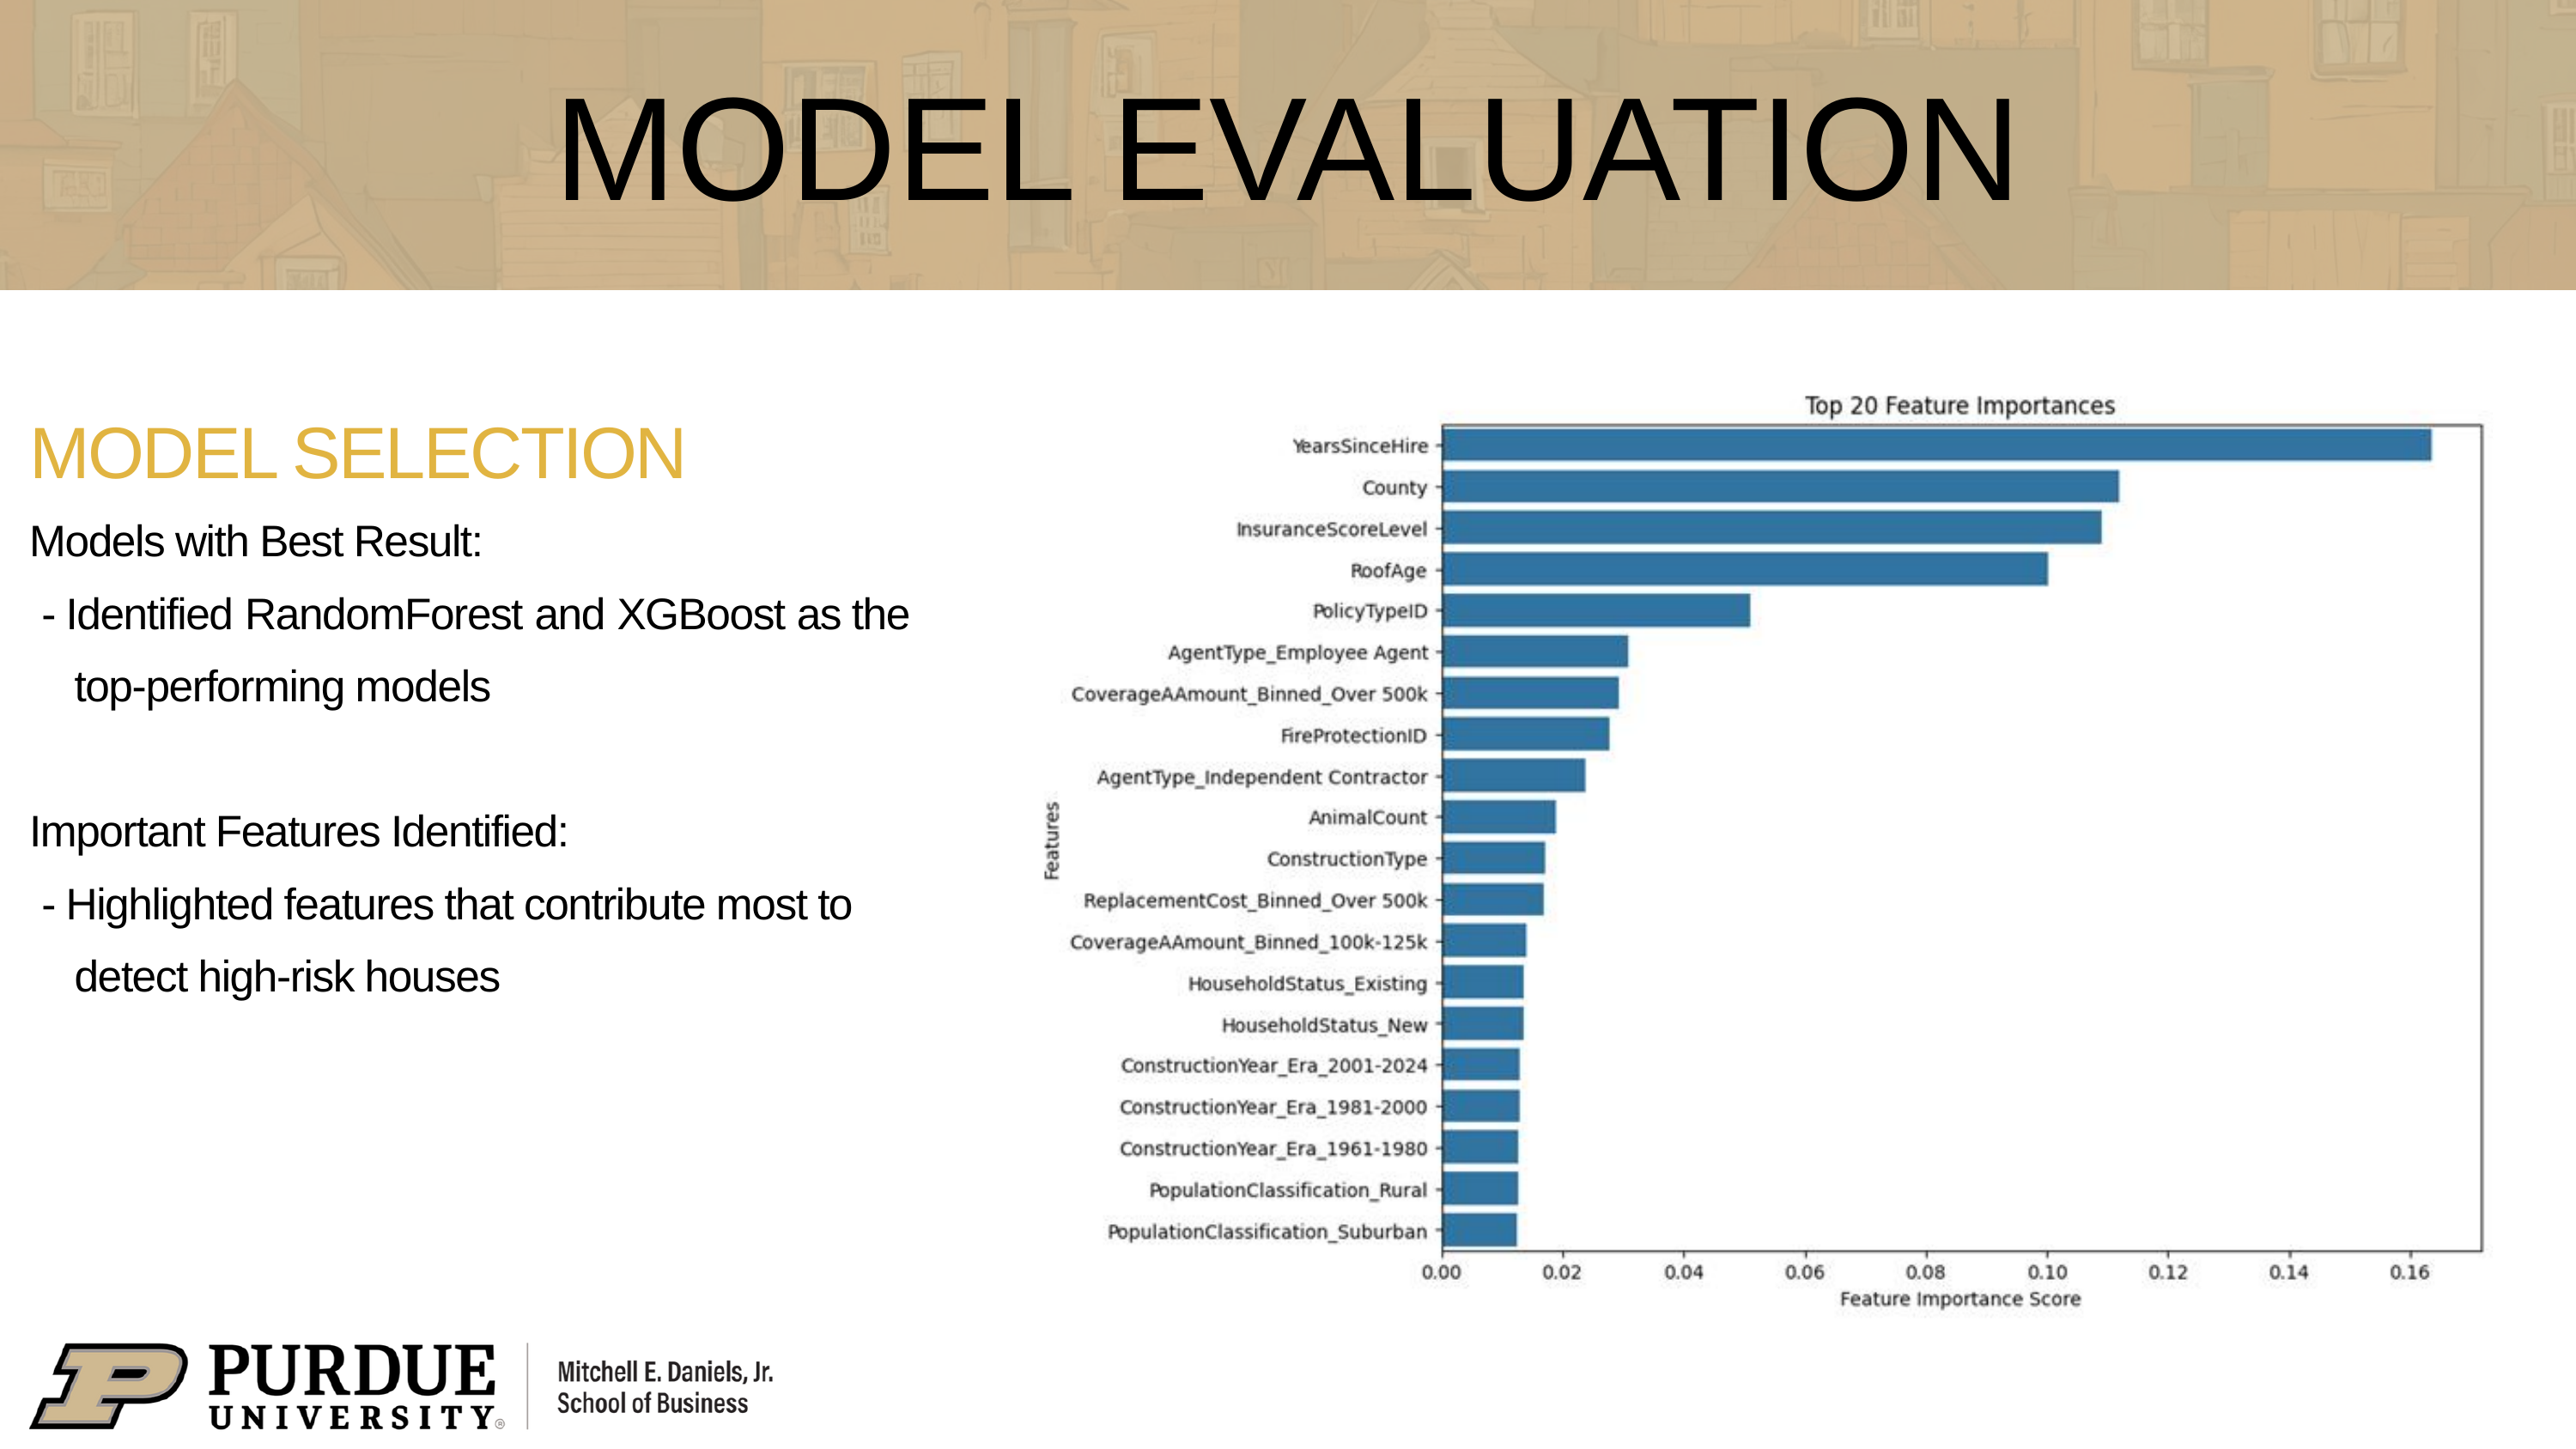

MODEL EVALUATION
MODEL SELECTION
Models with Best Result:
 - Identified RandomForest and XGBoost as the
    top-performing models

Important Features Identified:
 - Highlighted features that contribute most to
    detect high-risk houses